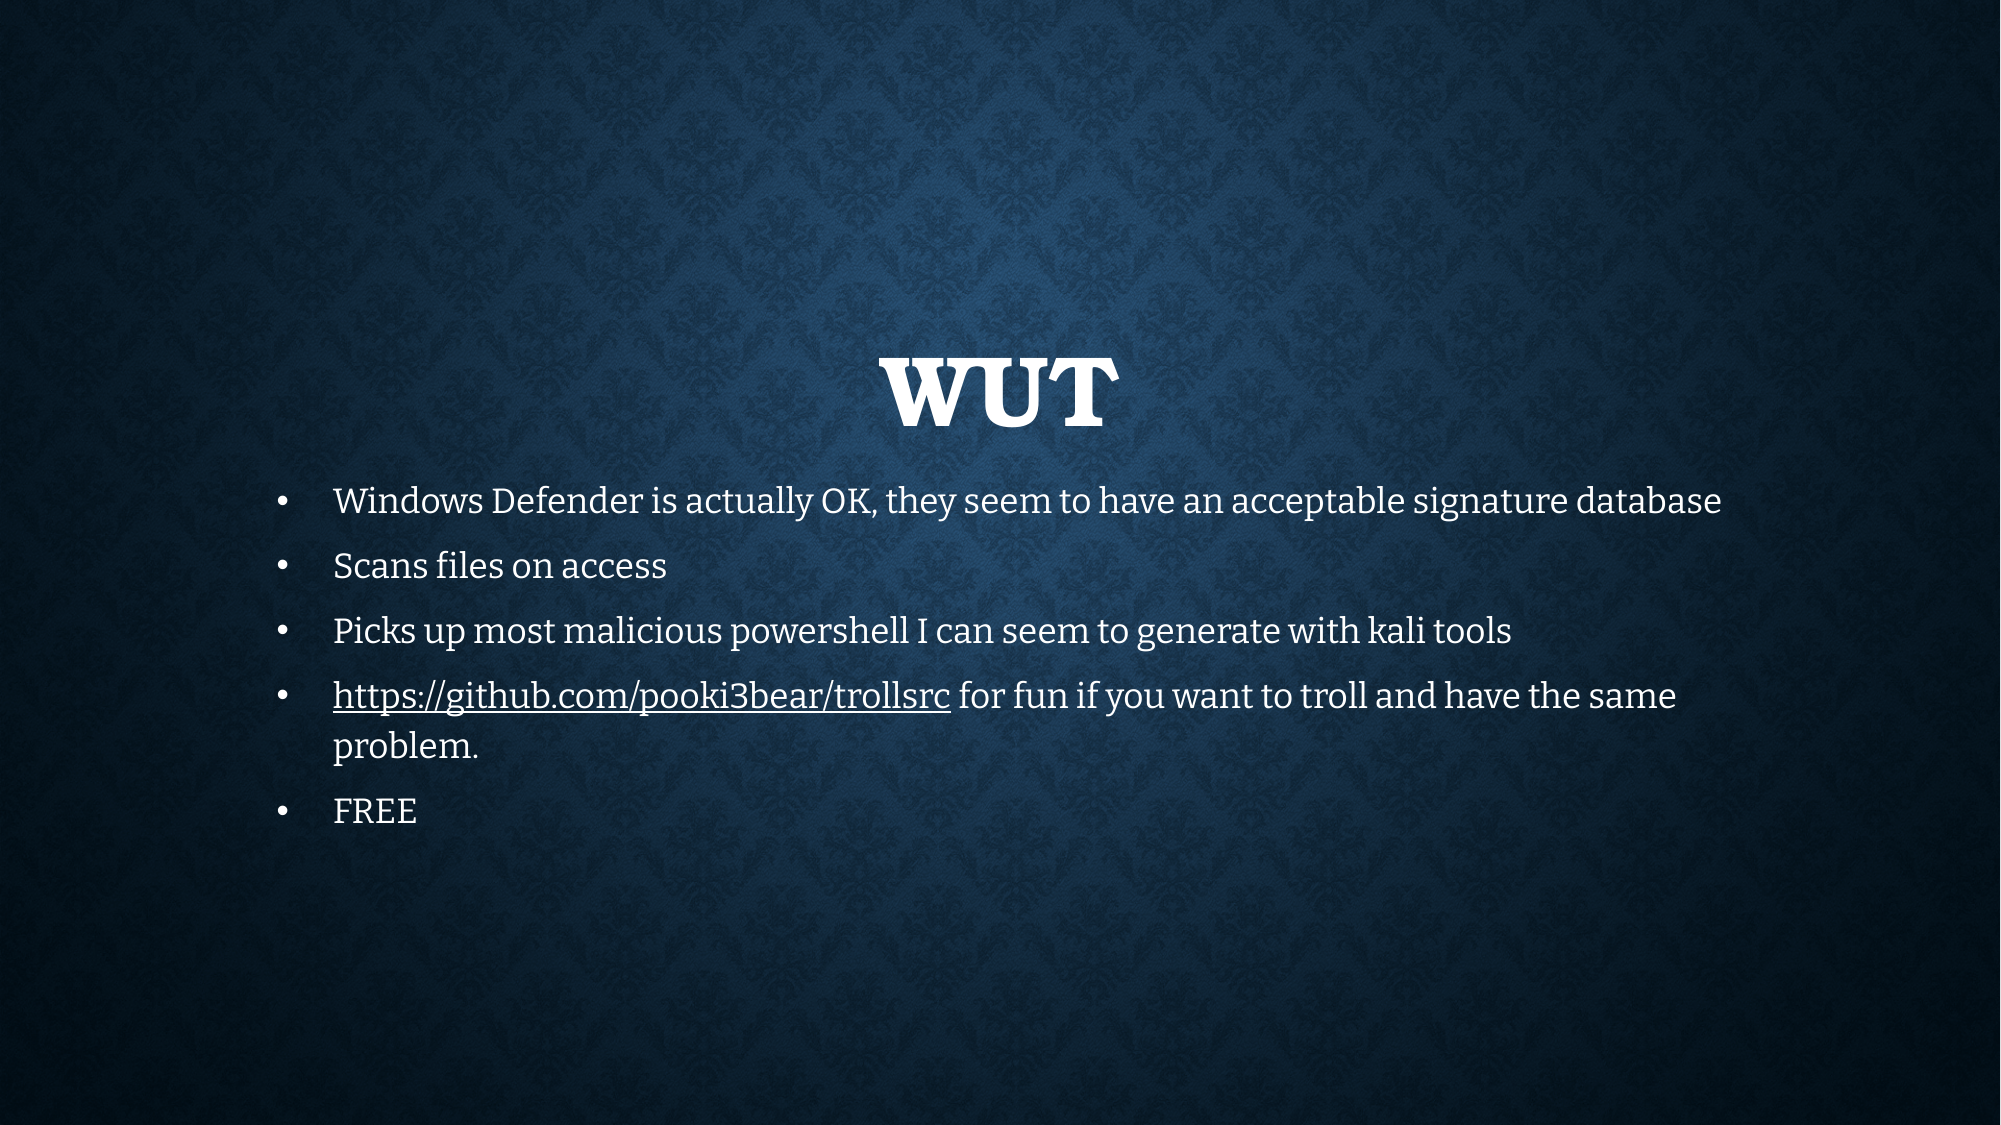

# wut
Windows Defender is actually OK, they seem to have an acceptable signature database
Scans files on access
Picks up most malicious powershell I can seem to generate with kali tools
https://github.com/pooki3bear/trollsrc for fun if you want to troll and have the same problem.
FREE